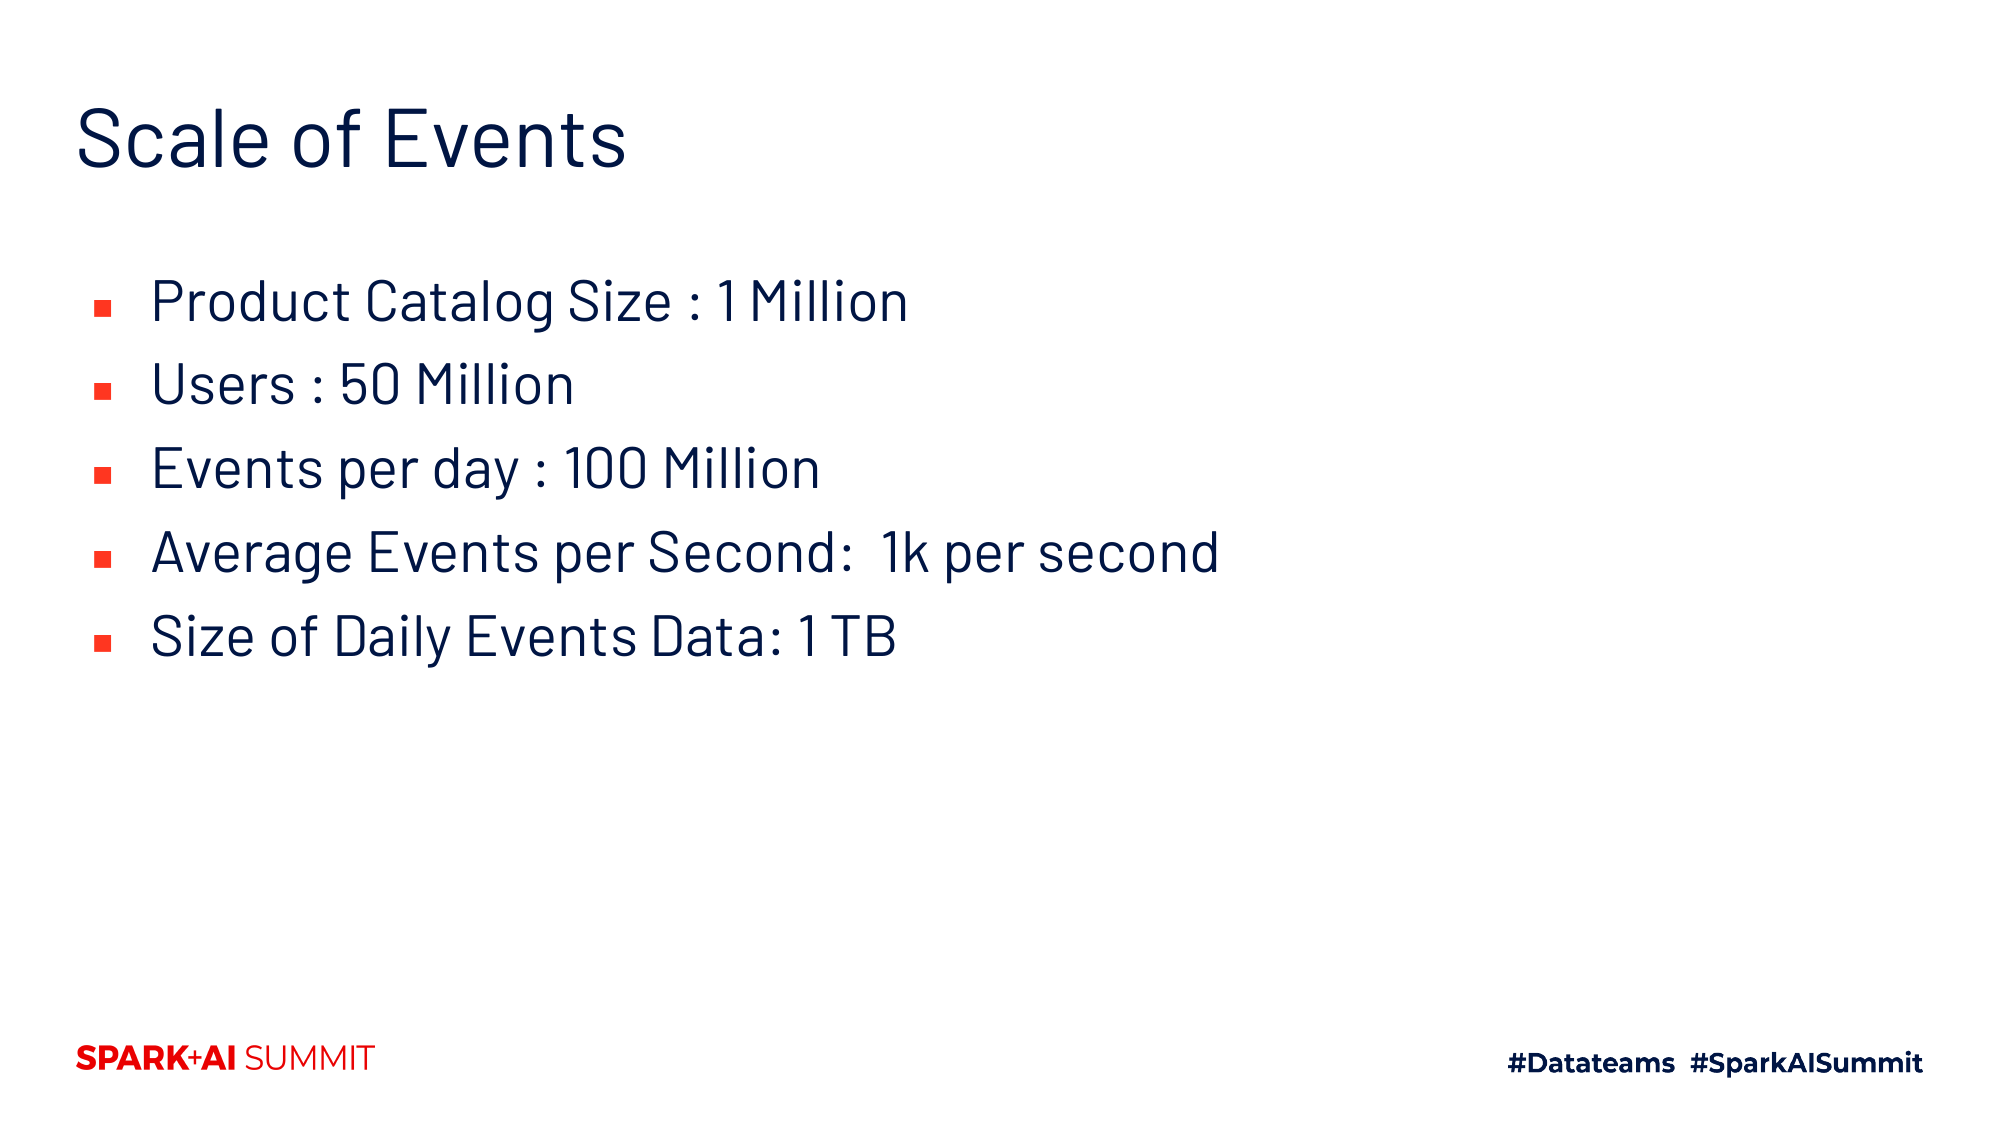

# Scale of Events
Product Catalog Size : 1 Million
Users : 50 Million
Events per day : 100 Million
Average Events per Second:  1k per second
Size of Daily Events Data: 1 TB